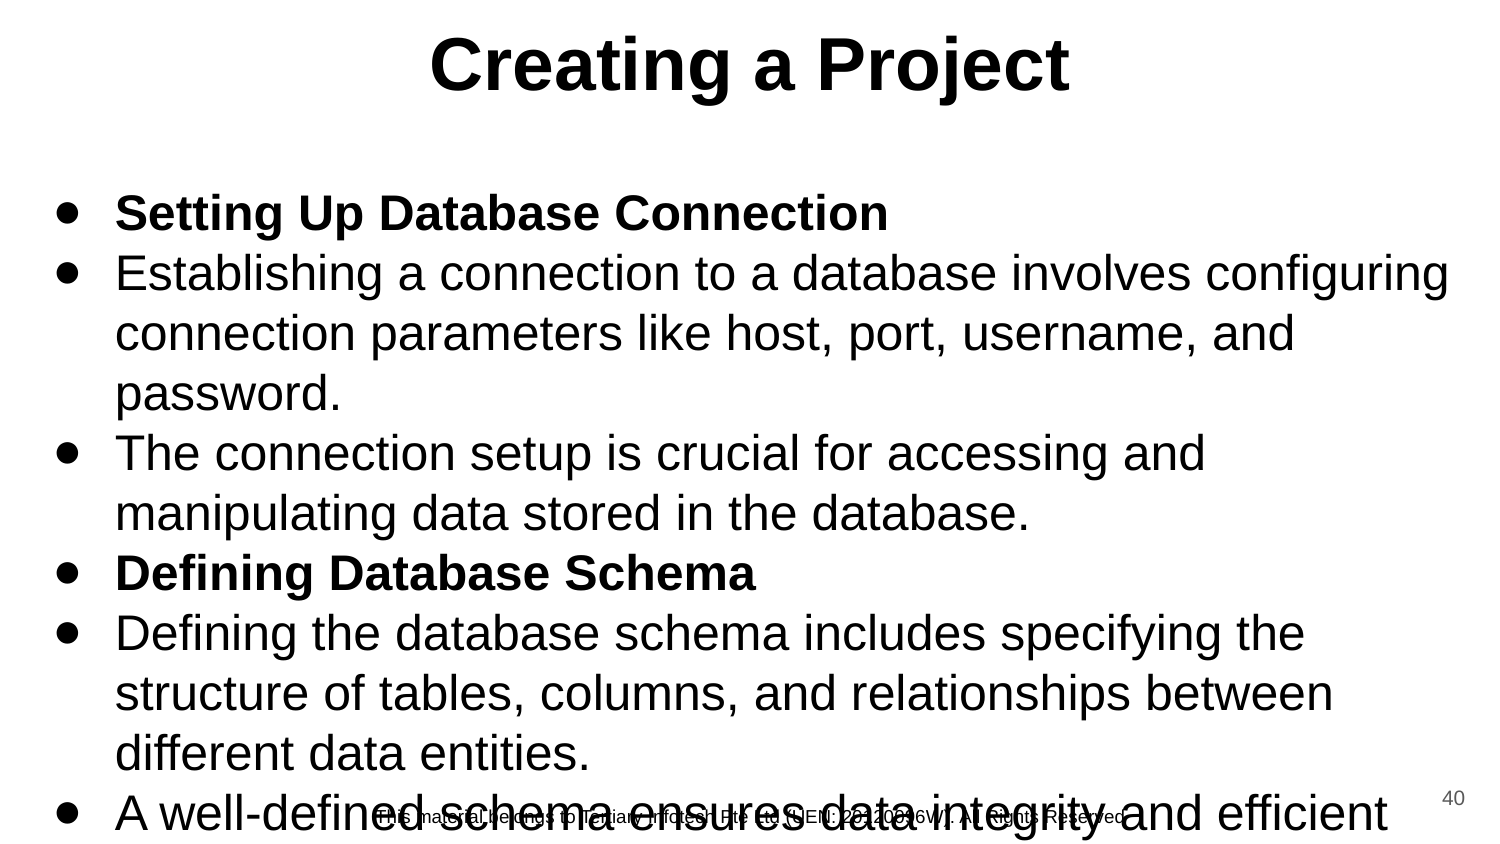

# Creating a Project

Setting Up Database Connection
Establishing a connection to a database involves configuring connection parameters like host, port, username, and password.
The connection setup is crucial for accessing and manipulating data stored in the database.
Defining Database Schema
Defining the database schema includes specifying the structure of tables, columns, and relationships between different data entities.
A well-defined schema ensures data integrity and efficient querying of the database.
40